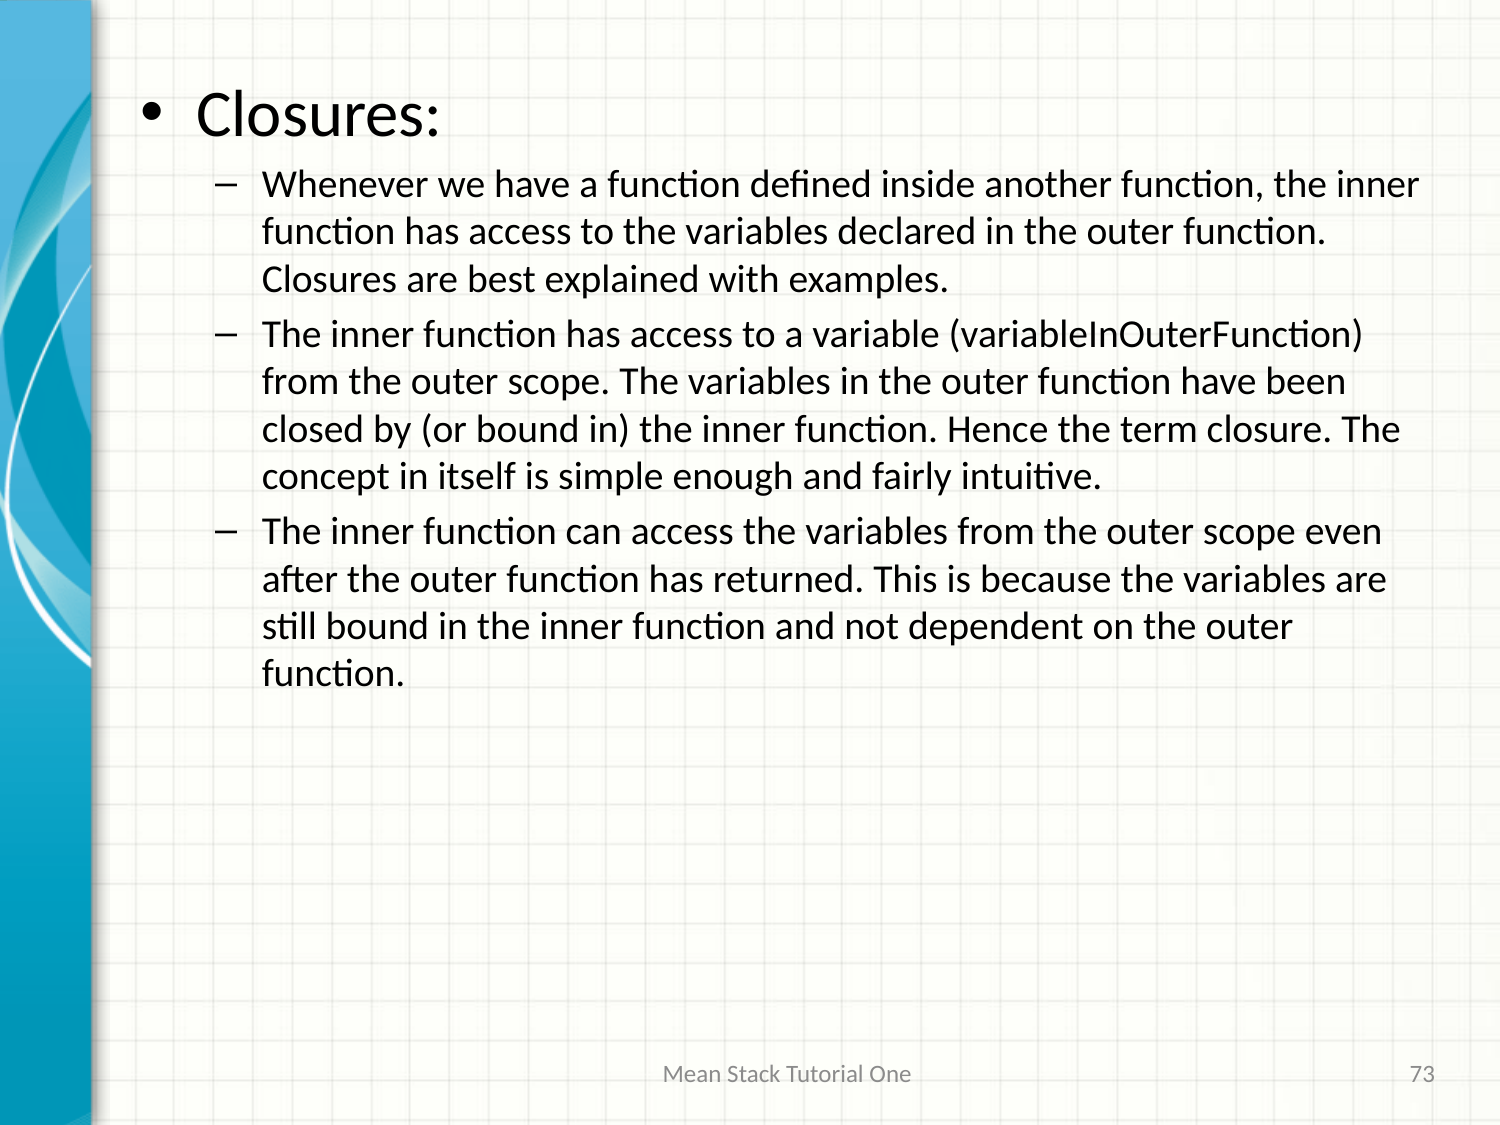

Closures:
Whenever we have a function defined inside another function, the inner function has access to the variables declared in the outer function. Closures are best explained with examples.
The inner function has access to a variable (variableInOuterFunction) from the outer scope. The variables in the outer function have been closed by (or bound in) the inner function. Hence the term closure. The concept in itself is simple enough and fairly intuitive.
The inner function can access the variables from the outer scope even after the outer function has returned. This is because the variables are still bound in the inner function and not dependent on the outer function.
Mean Stack Tutorial One
73